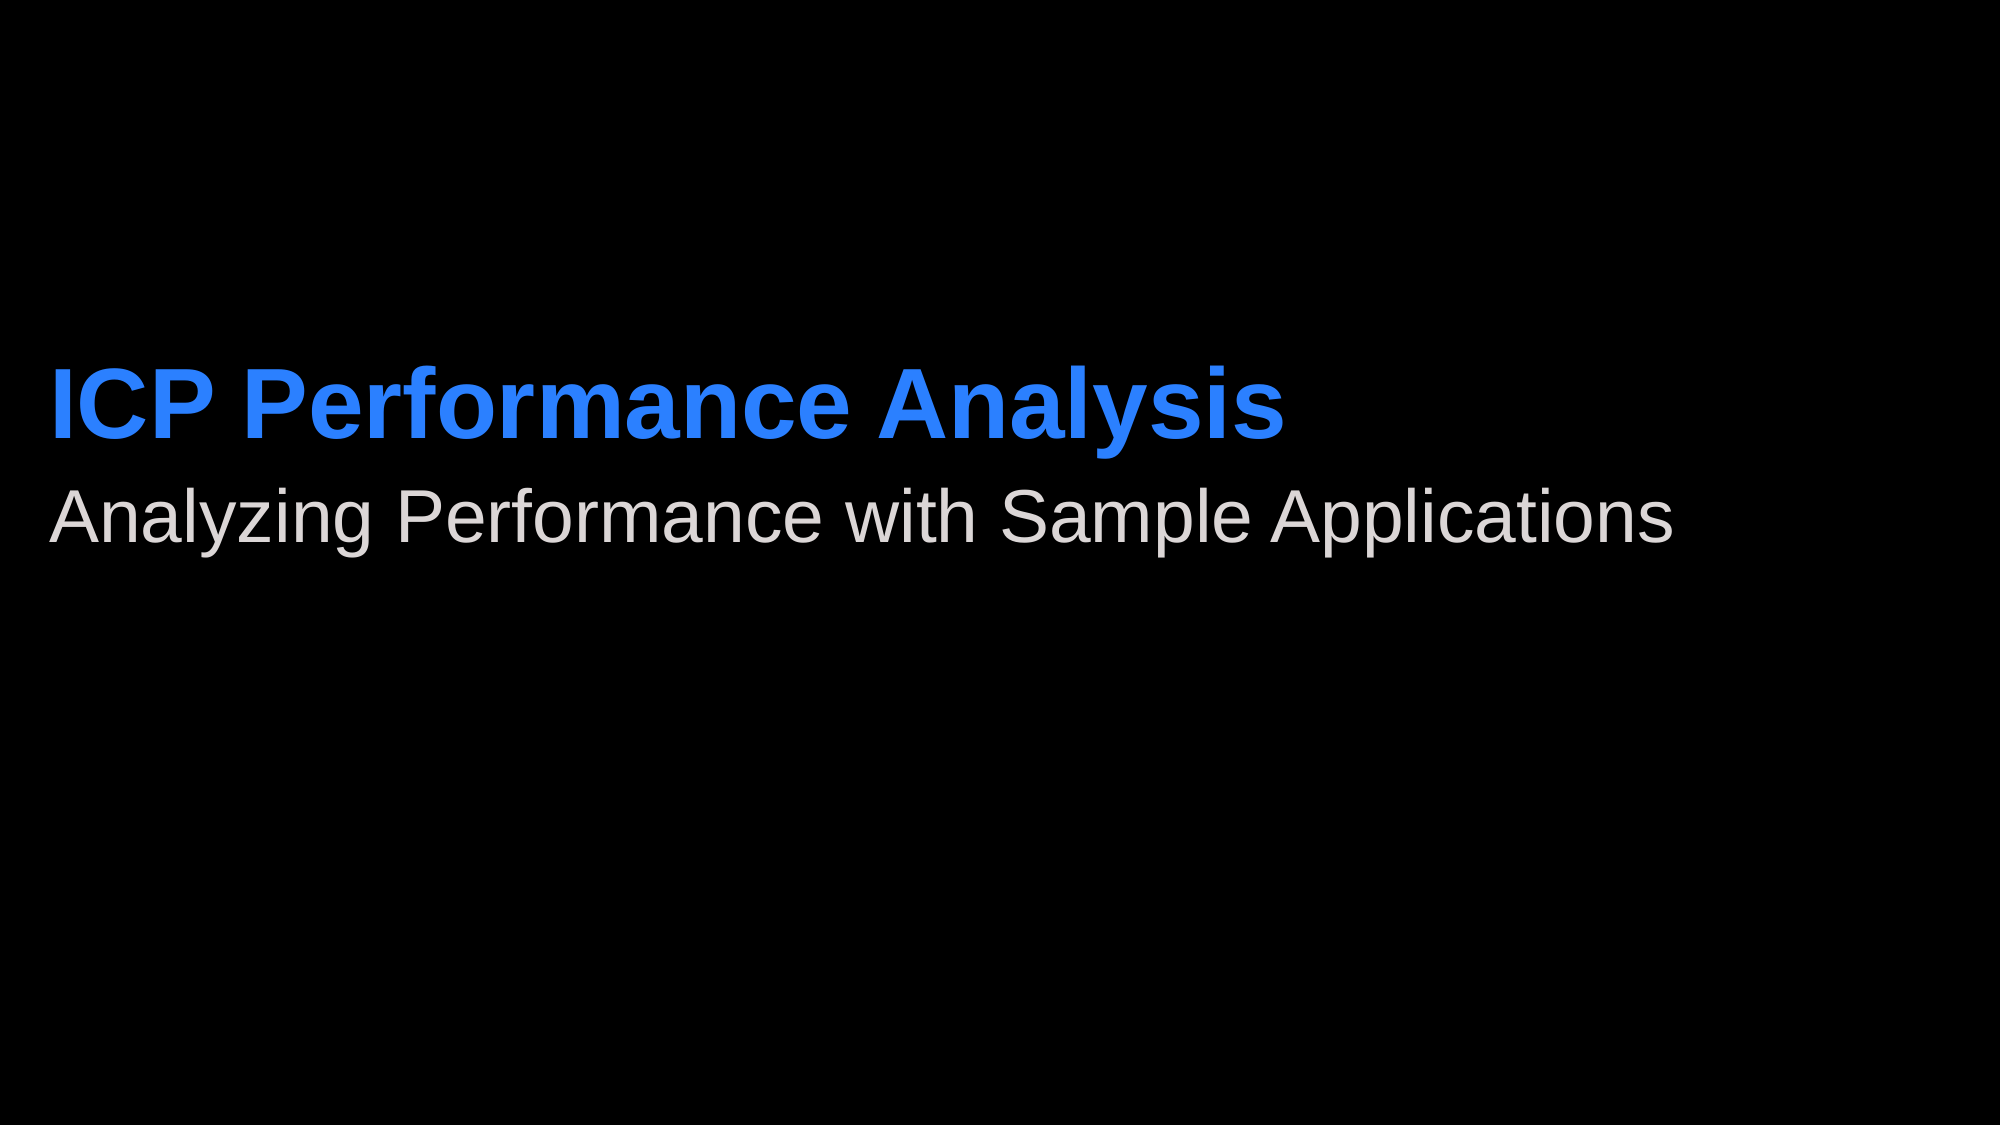

ICP Performance Analysis
Analyzing Performance with Sample Applications